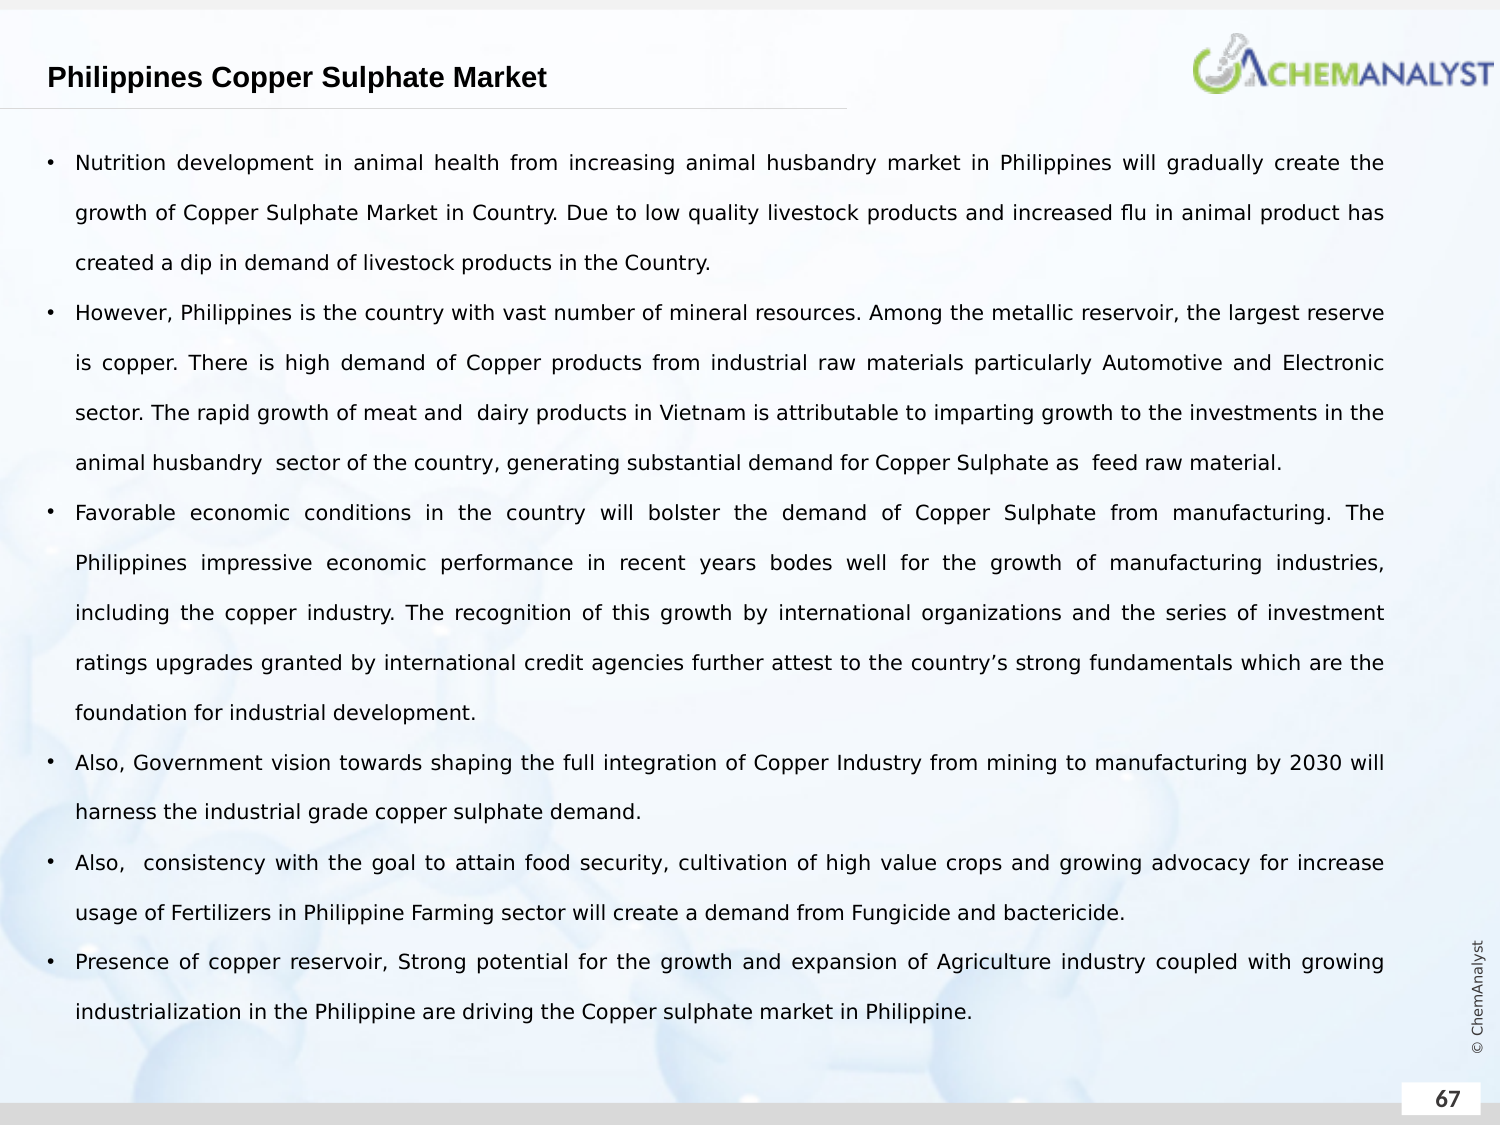

Philippines Copper Sulphate Market
Nutrition development in animal health from increasing animal husbandry market in Philippines will gradually create the growth of Copper Sulphate Market in Country. Due to low quality livestock products and increased flu in animal product has created a dip in demand of livestock products in the Country.
However, Philippines is the country with vast number of mineral resources. Among the metallic reservoir, the largest reserve is copper. There is high demand of Copper products from industrial raw materials particularly Automotive and Electronic sector. The rapid growth of meat and  dairy products in Vietnam is attributable to imparting growth to the investments in the animal husbandry  sector of the country, generating substantial demand for Copper Sulphate as  feed raw material.
Favorable economic conditions in the country will bolster the demand of Copper Sulphate from manufacturing. The Philippines impressive economic performance in recent years bodes well for the growth of manufacturing industries, including the copper industry. The recognition of this growth by international organizations and the series of investment ratings upgrades granted by international credit agencies further attest to the country’s strong fundamentals which are the foundation for industrial development.
Also, Government vision towards shaping the full integration of Copper Industry from mining to manufacturing by 2030 will harness the industrial grade copper sulphate demand.
Also,  consistency with the goal to attain food security, cultivation of high value crops and growing advocacy for increase usage of Fertilizers in Philippine Farming sector will create a demand from Fungicide and bactericide.
Presence of copper reservoir, Strong potential for the growth and expansion of Agriculture industry coupled with growing industrialization in the Philippine are driving the Copper sulphate market in Philippine.